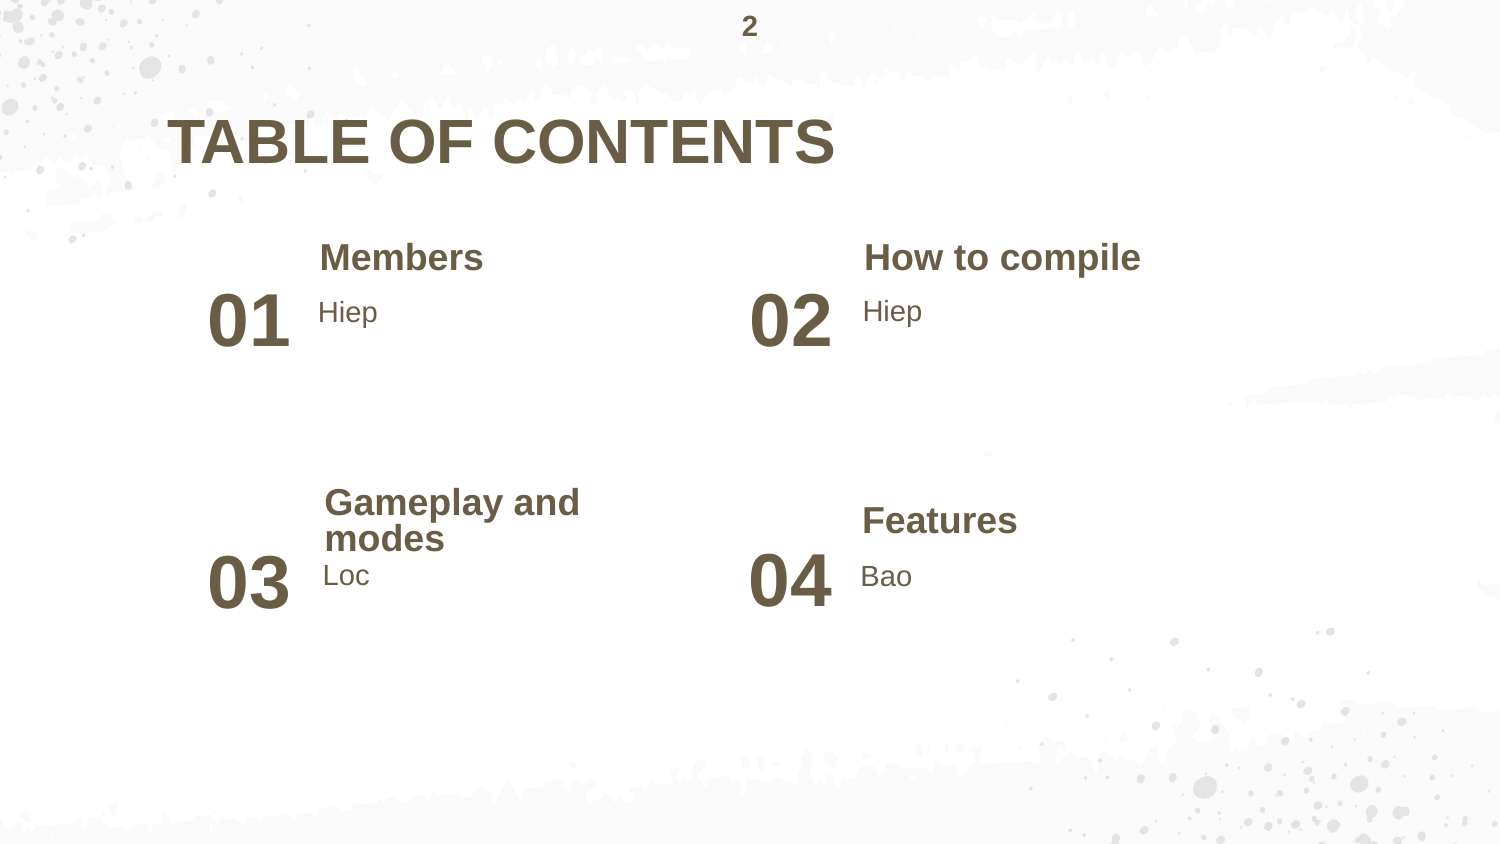

TABLE OF CONTENTS
Members
How to compile
Hiep
Hiep
01
# 02
Features
Gameplay and modes
Loc
Bao
04
03